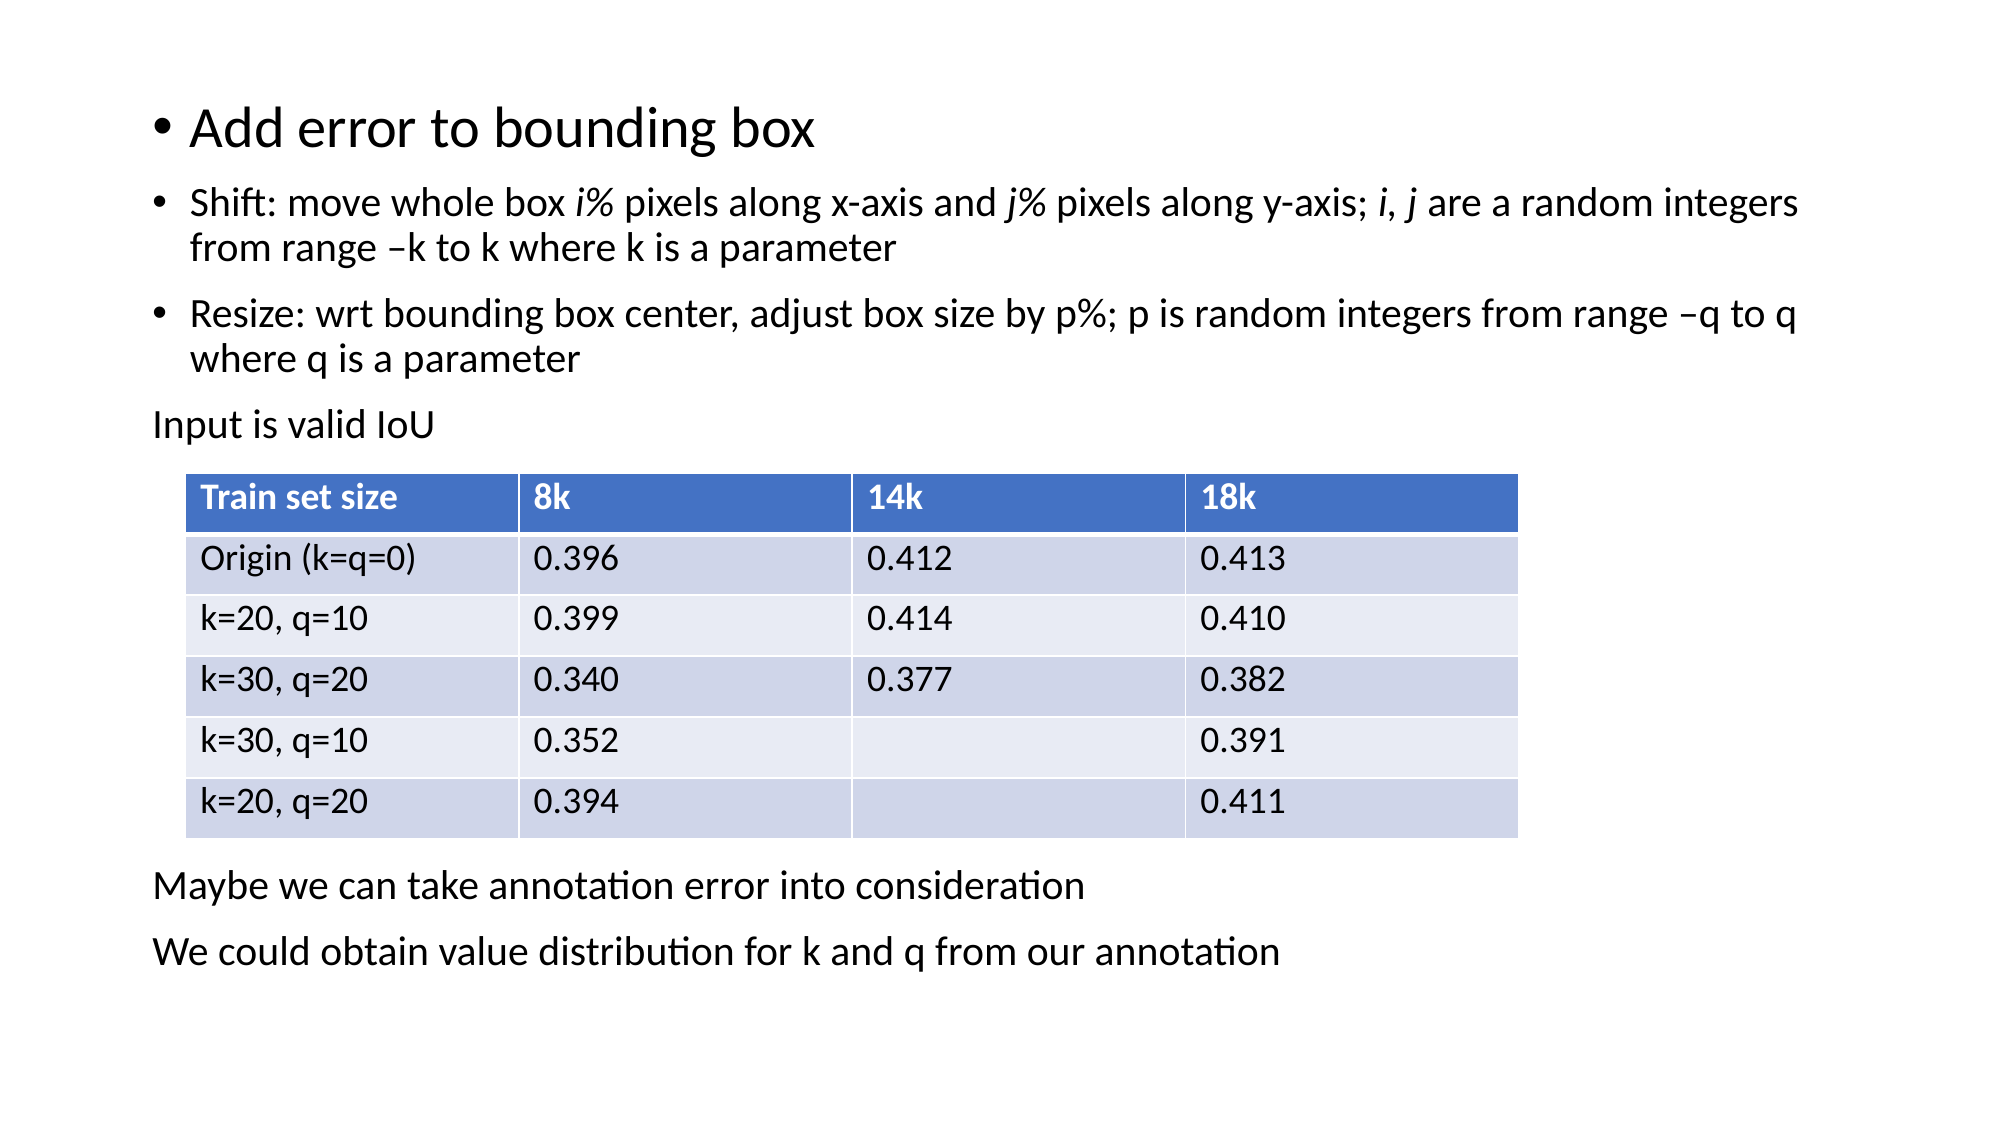

Add error to bounding box
Shift: move whole box i% pixels along x-axis and j% pixels along y-axis; i, j are a random integers from range –k to k where k is a parameter
Resize: wrt bounding box center, adjust box size by p%; p is random integers from range –q to q where q is a parameter
Input is valid IoU

Maybe we can take annotation error into consideration
We could obtain value distribution for k and q from our annotation
| Train set size | 8k | 14k | 18k |
| --- | --- | --- | --- |
| Origin (k=q=0) | 0.396 | 0.412 | 0.413 |
| k=20, q=10 | 0.399 | 0.414 | 0.410 |
| k=30, q=20 | 0.340 | 0.377 | 0.382 |
| k=30, q=10 | 0.352 |  | 0.391 |
| k=20, q=20 | 0.394 |  | 0.411 |